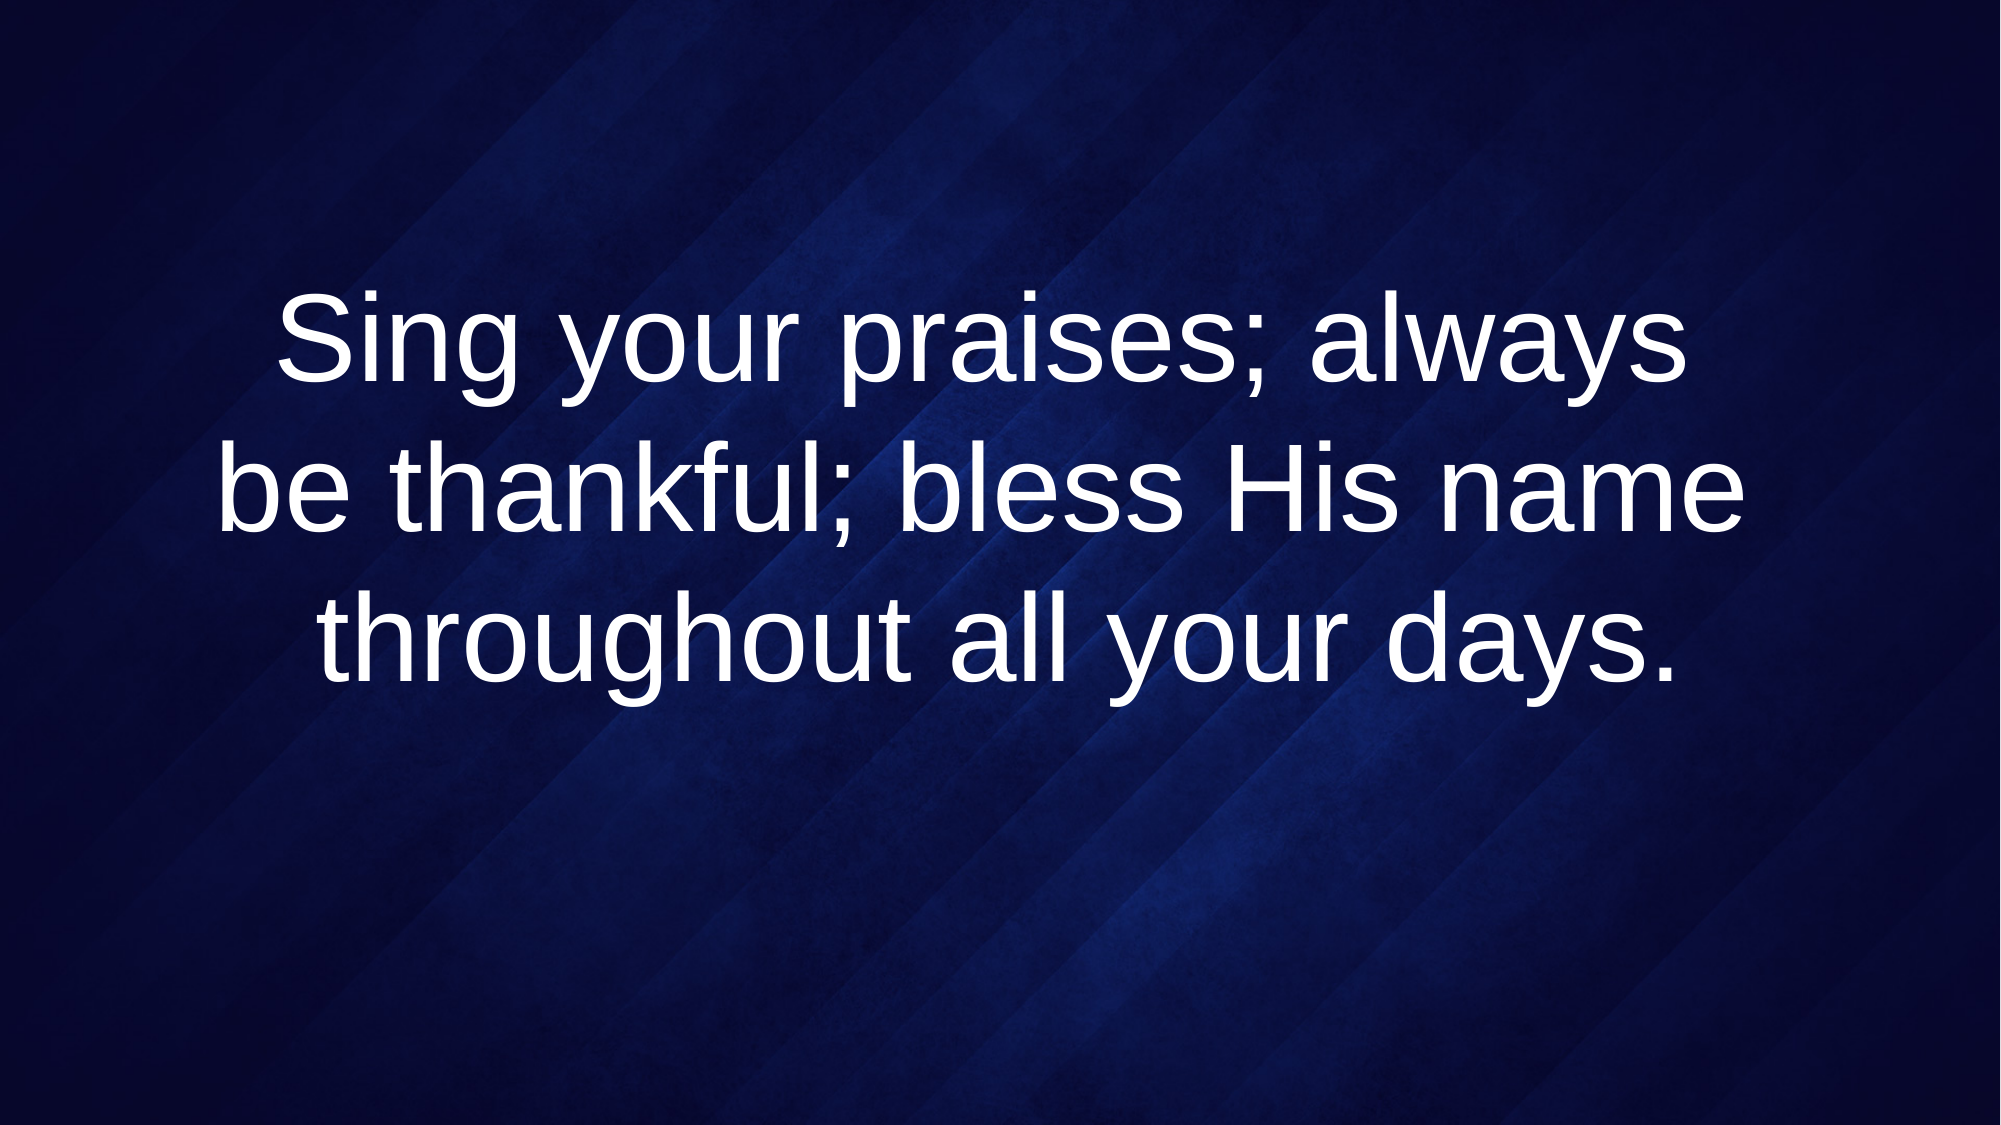

# Sing your praises; always be thankful; bless His name throughout all your days.